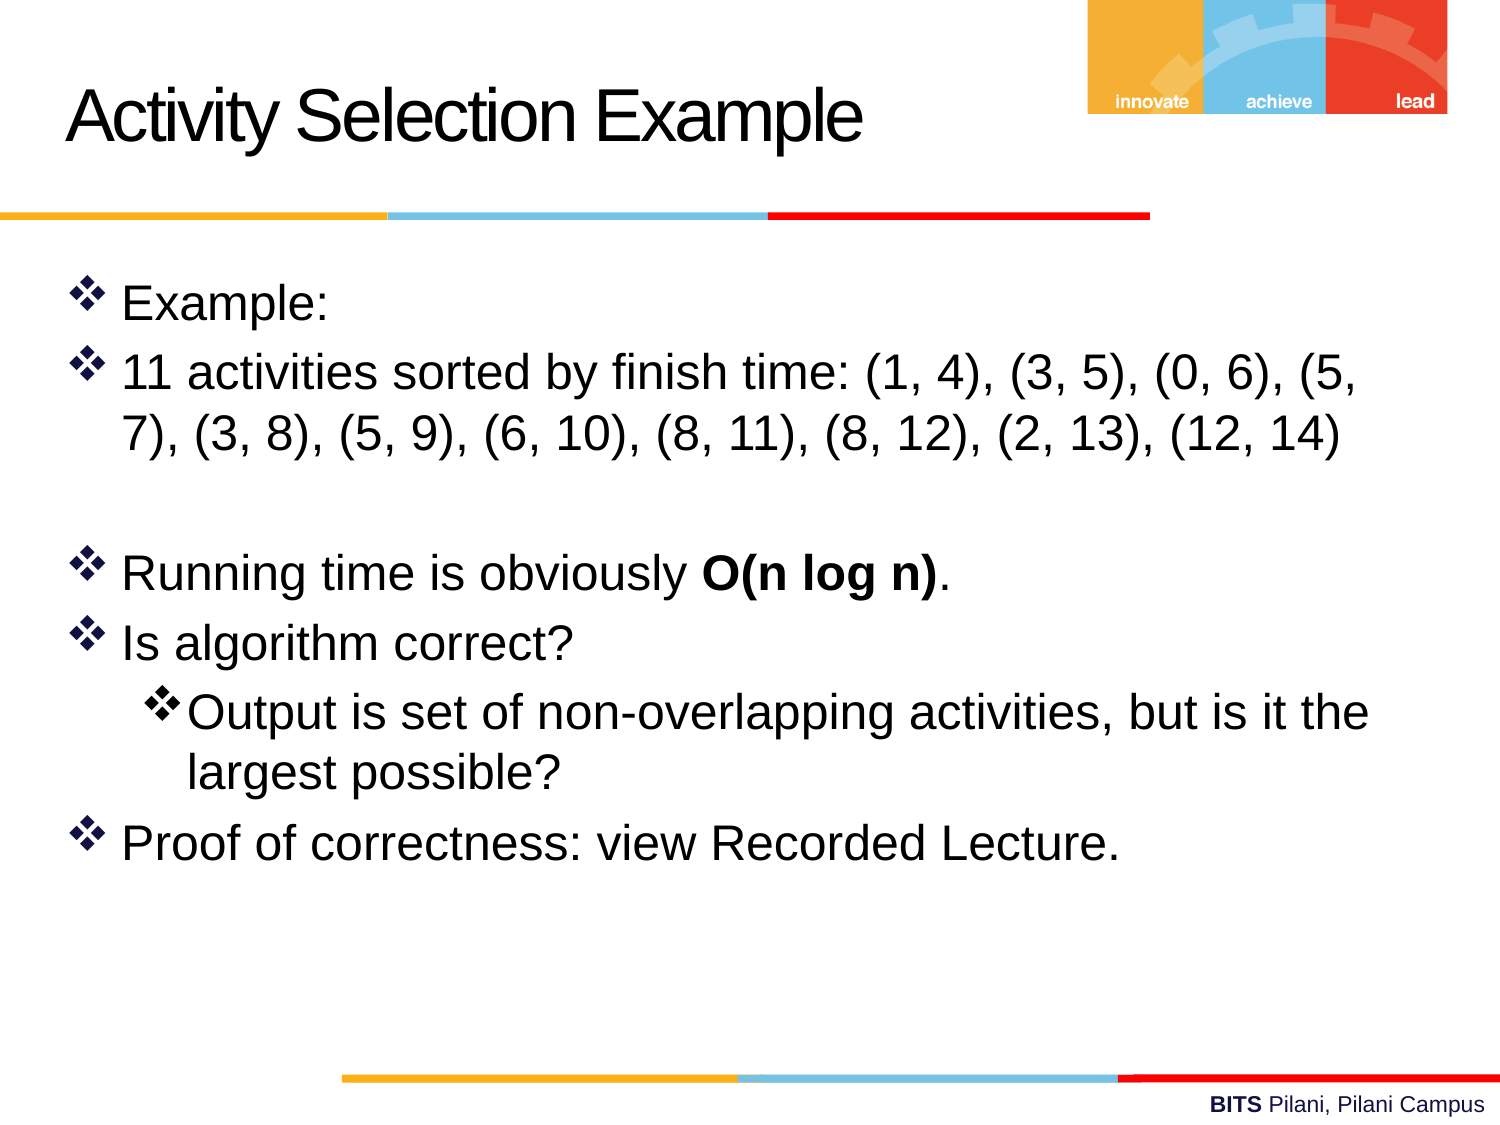

Activity Selection Example
Example:
11 activities sorted by finish time: (1, 4), (3, 5), (0, 6), (5, 7), (3, 8), (5, 9), (6, 10), (8, 11), (8, 12), (2, 13), (12, 14)

Running time is obviously O(n log n).
Is algorithm correct?
Output is set of non-overlapping activities, but is it the largest possible?
Proof of correctness: view Recorded Lecture.